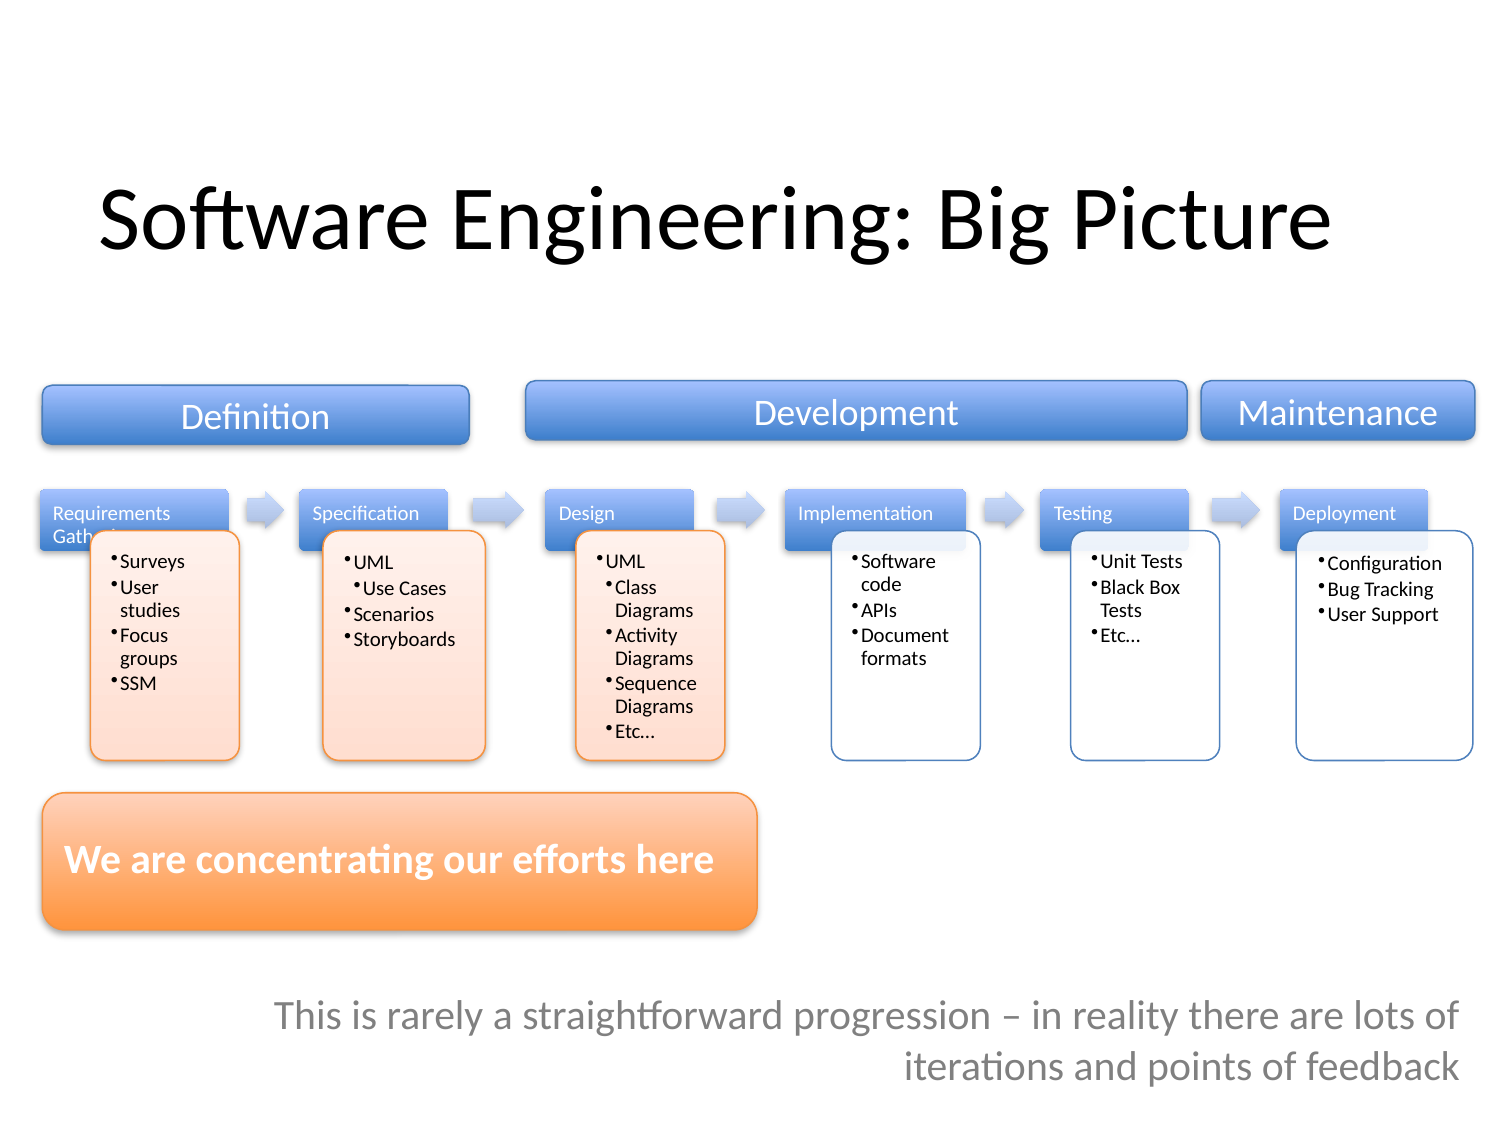

# Software Engineering: Big Picture
Requirements Gathering
Surveys
User studies
Focus groups
SSM

Specification
UML
Use Cases
Scenarios
Storyboards

Design
UML
Class Diagrams
Activity Diagrams
Sequence Diagrams
Etc…

Implementation
Software code
APIs
Document formats

Testing
Unit Tests
Black Box Tests
Etc…

Deployment
Configuration
Bug Tracking
User Support
Development
Maintenance
Definition
We are concentrating our efforts here
This is rarely a straightforward progression – in reality there are lots of iterations and points of feedback